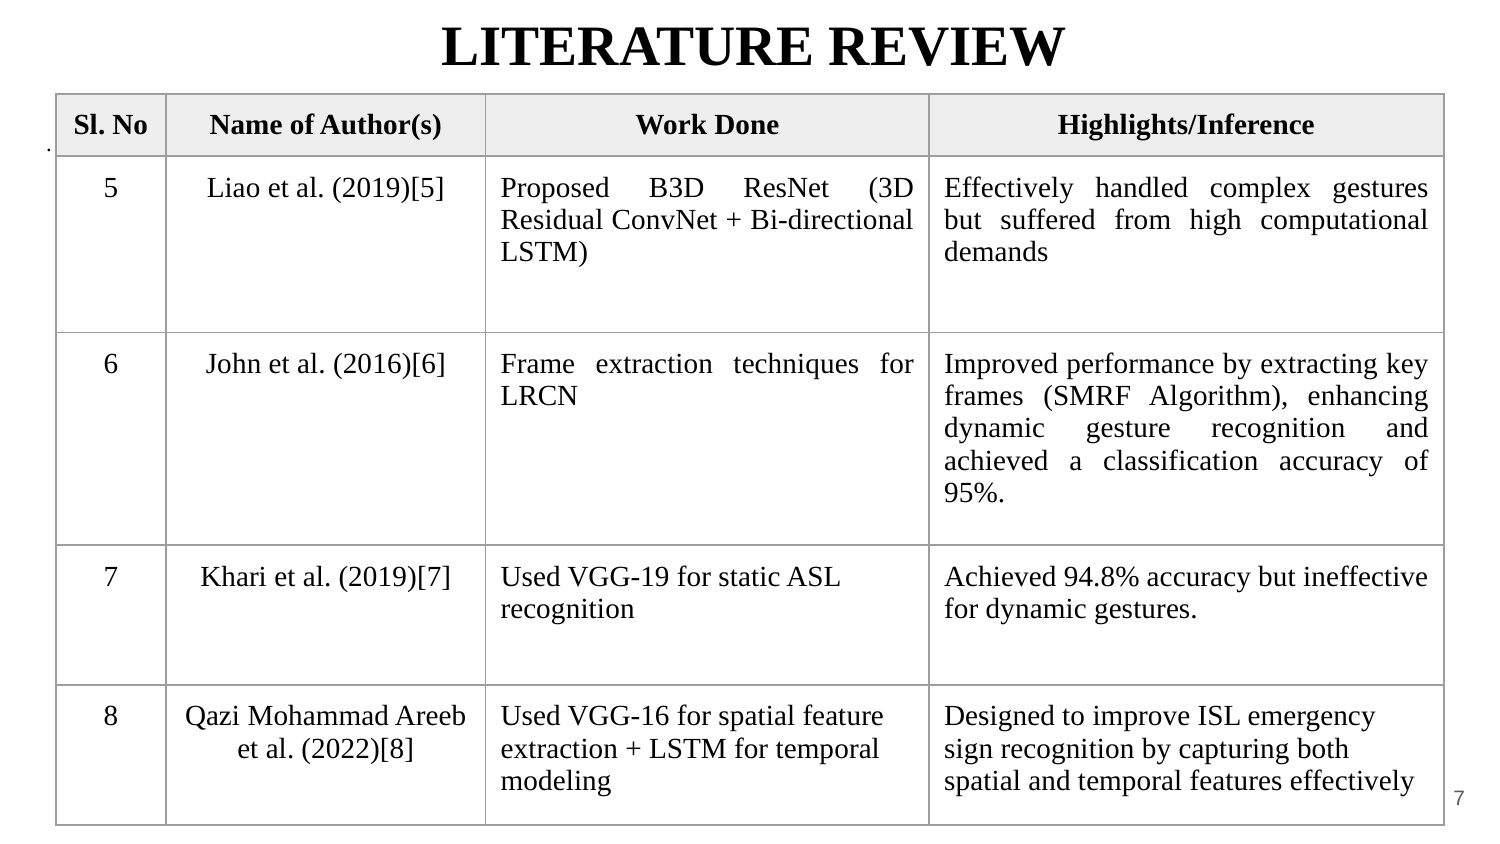

# LITERATURE REVIEW

| Sl. No | Name of Author(s) | Work Done | Highlights/Inference |
| --- | --- | --- | --- |
| 5 | Liao et al. (2019)[5] | Proposed B3D ResNet (3D Residual ConvNet + Bi-directional LSTM) | Effectively handled complex gestures but suffered from high computational demands |
| 6 | John et al. (2016)[6] | Frame extraction techniques for LRCN | Improved performance by extracting key frames (SMRF Algorithm), enhancing dynamic gesture recognition and achieved a classification accuracy of 95%. |
| 7 | Khari et al. (2019)[7] | Used VGG-19 for static ASL recognition | Achieved 94.8% accuracy but ineffective for dynamic gestures. |
| 8 | Qazi Mohammad Areeb et al. (2022)[8] | Used VGG-16 for spatial feature extraction + LSTM for temporal modeling | Designed to improve ISL emergency sign recognition by capturing both spatial and temporal features effectively |
.

7